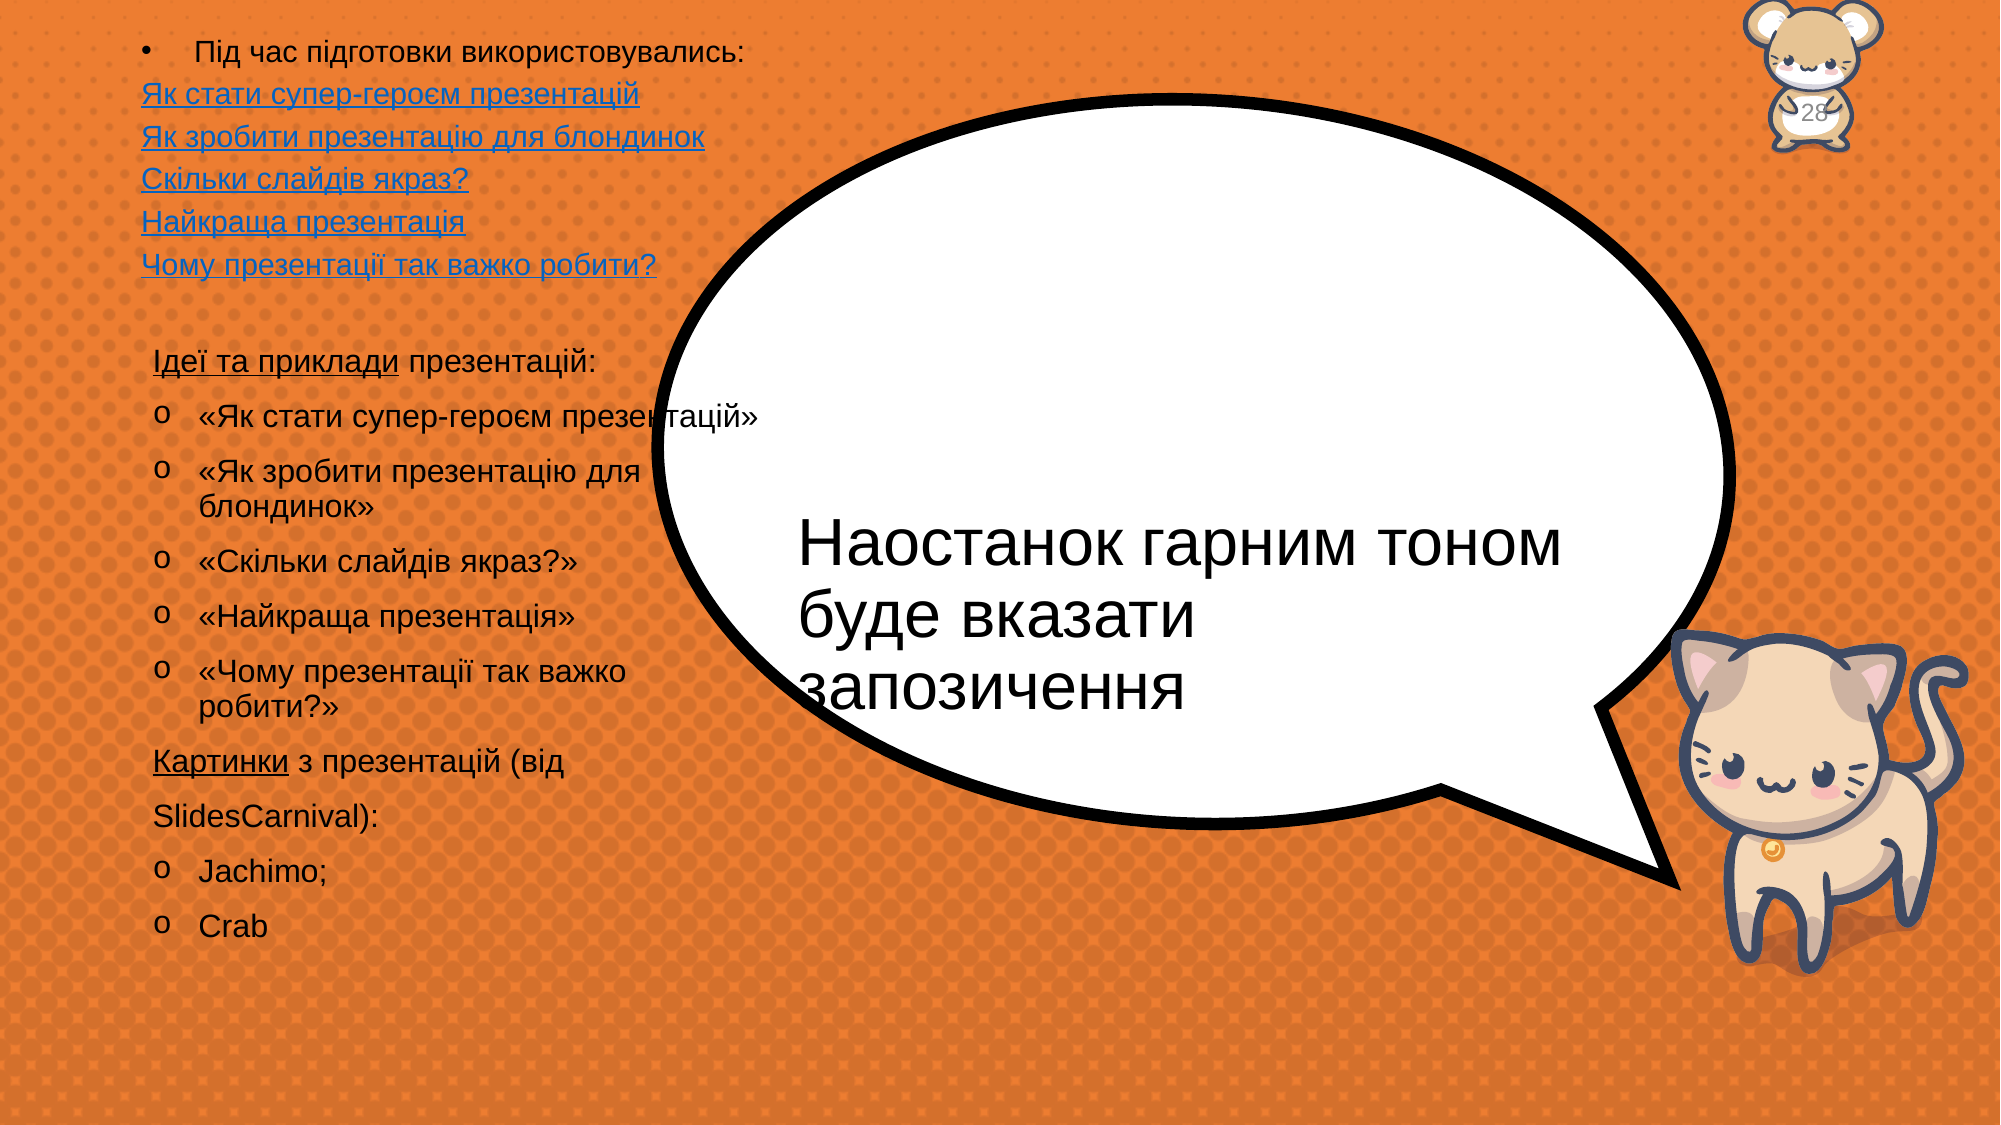

Під час підготовки використовувались:
Як стати супер-героєм презентацій
Як зробити презентацію для блондинок
Скільки слайдів якраз?
Найкраща презентація
Чому презентації так важко робити?
28
# Наостанок гарним тоном буде вказати запозичення
Ідеї та приклади презентацій:
«Як стати супер-героєм презентацій»
«Як зробити презентацію для блондинок»
«Скільки слайдів якраз?»
«Найкраща презентація»
«Чому презентації так важко робити?»
Картинки з презентацій (від
SlidesCarnival):
Jachimo;
Crab